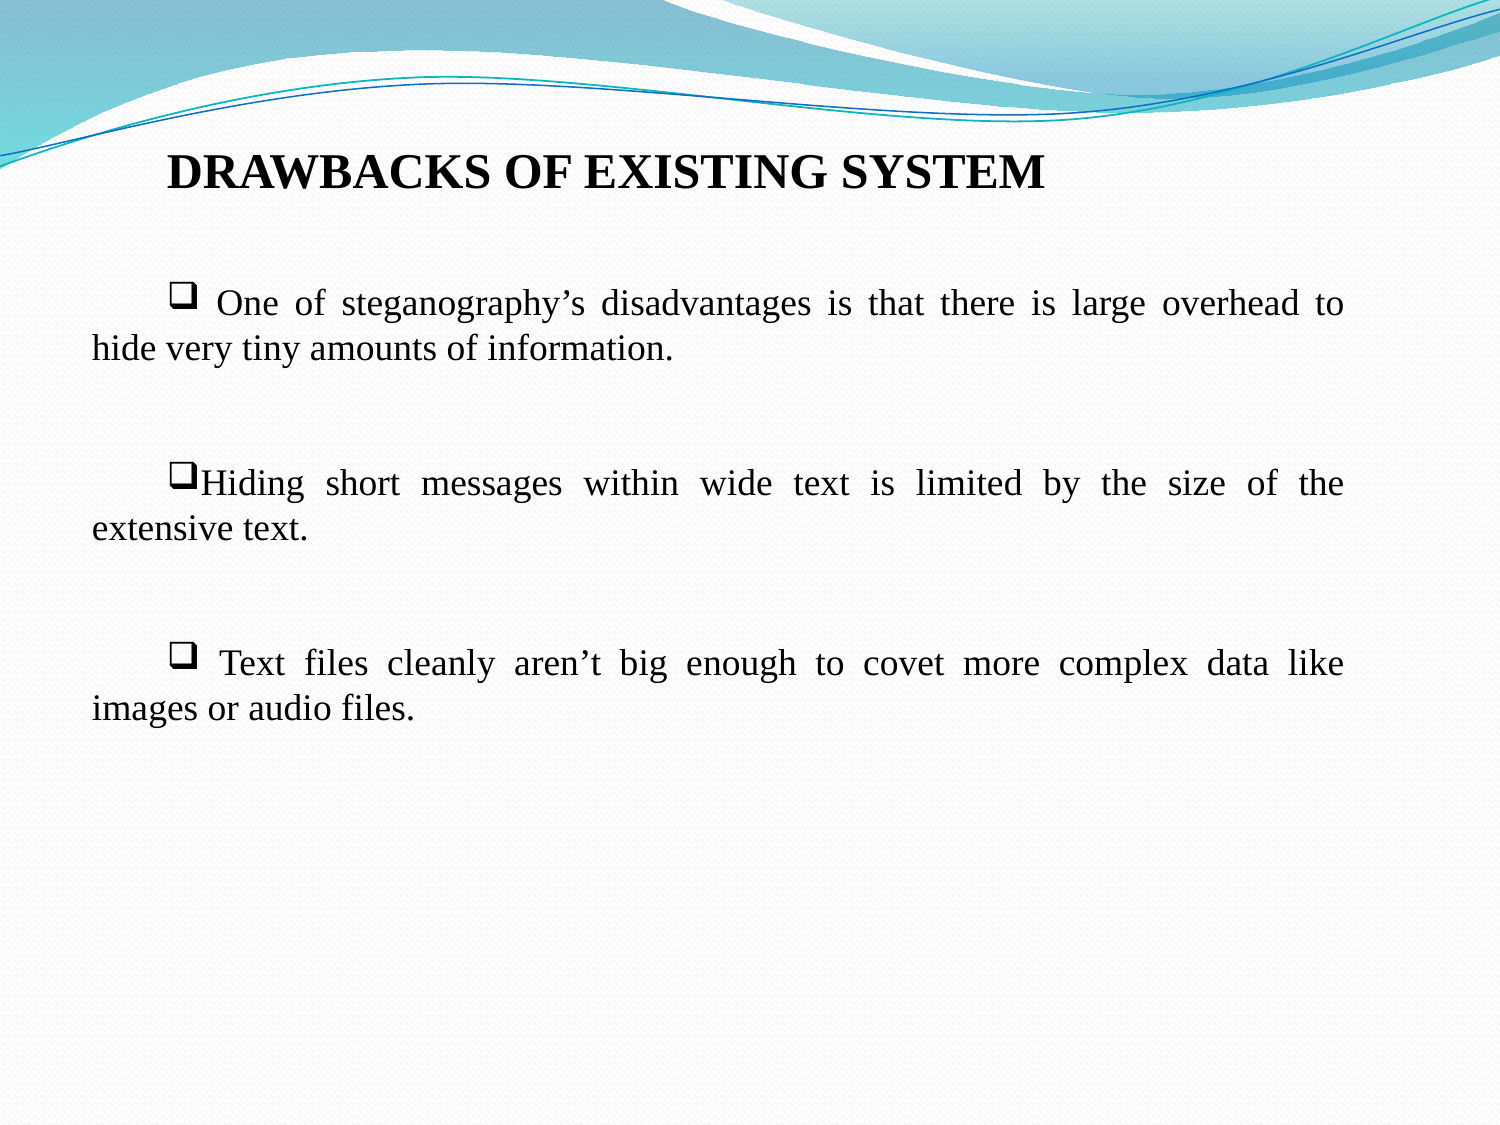

DRAWBACKS OF EXISTING SYSTEM

 One of steganography’s disadvantages is that there is large overhead to hide very tiny amounts of information.

Hiding short messages within wide text is limited by the size of the extensive text.

 Text files cleanly aren’t big enough to covet more complex data like images or audio files.

#